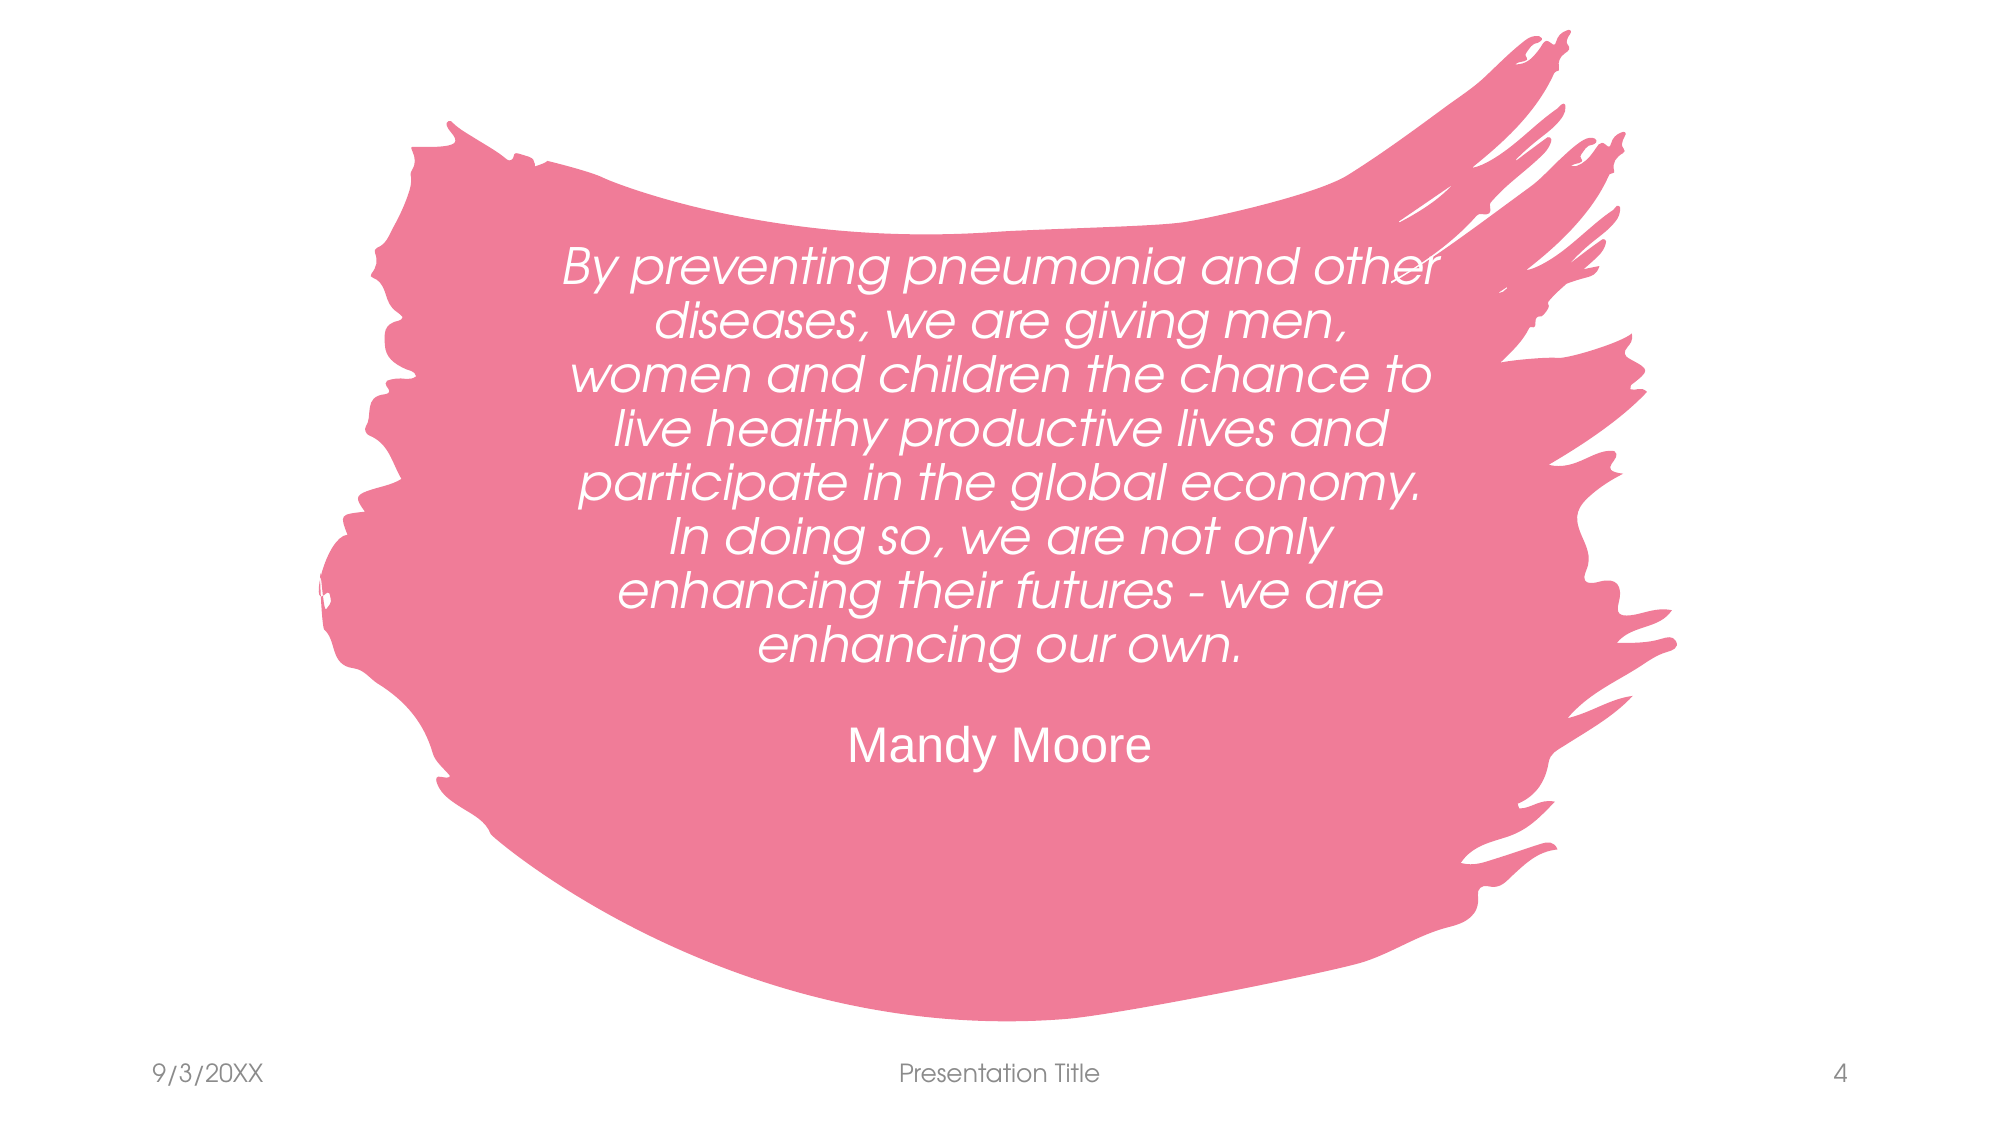

# By preventing pneumonia and other diseases, we are giving men, women and children the chance to live healthy productive lives and participate in the global economy. In doing so, we are not only enhancing their futures - we are enhancing our own.
Mandy Moore
9/3/20XX
Presentation Title
4